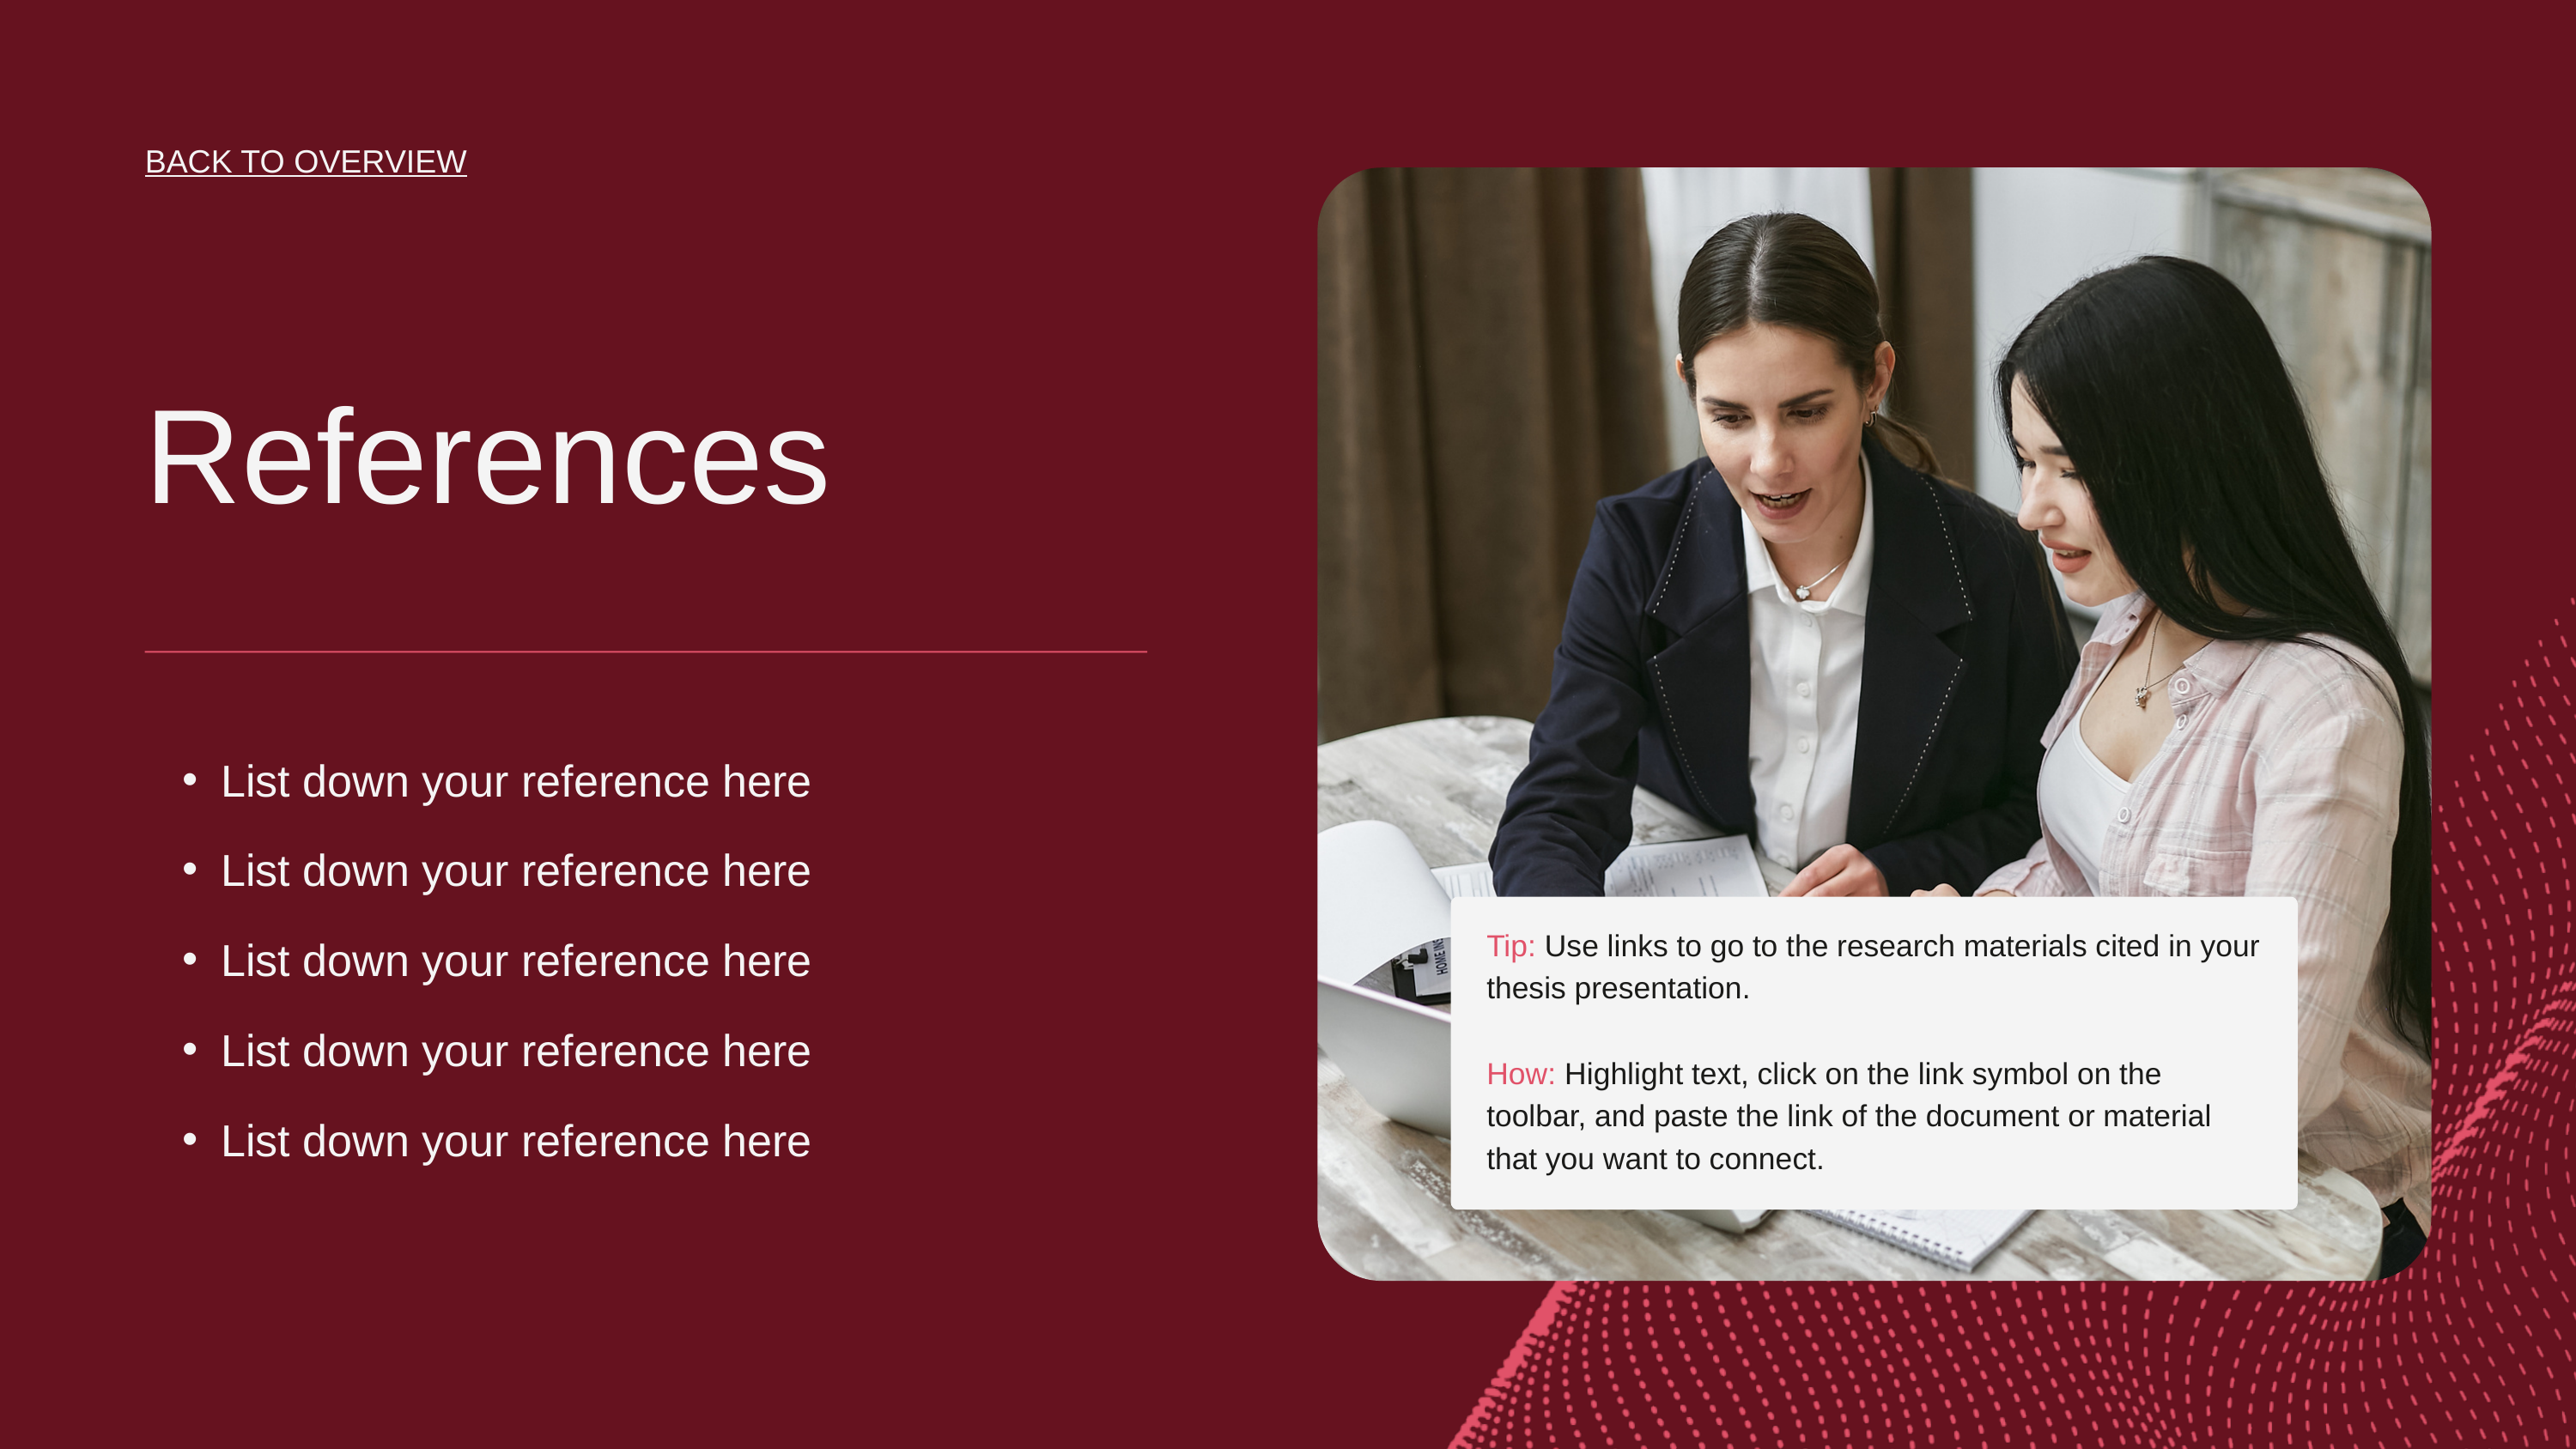

BACK TO OVERVIEW

References

List down your reference here
List down your reference here
List down your reference here
List down your reference here
List down your reference here

Tip: Use links to go to the research materials cited in your thesis presentation.

How: Highlight text, click on the link symbol on the toolbar, and paste the link of the document or material that you want to connect.